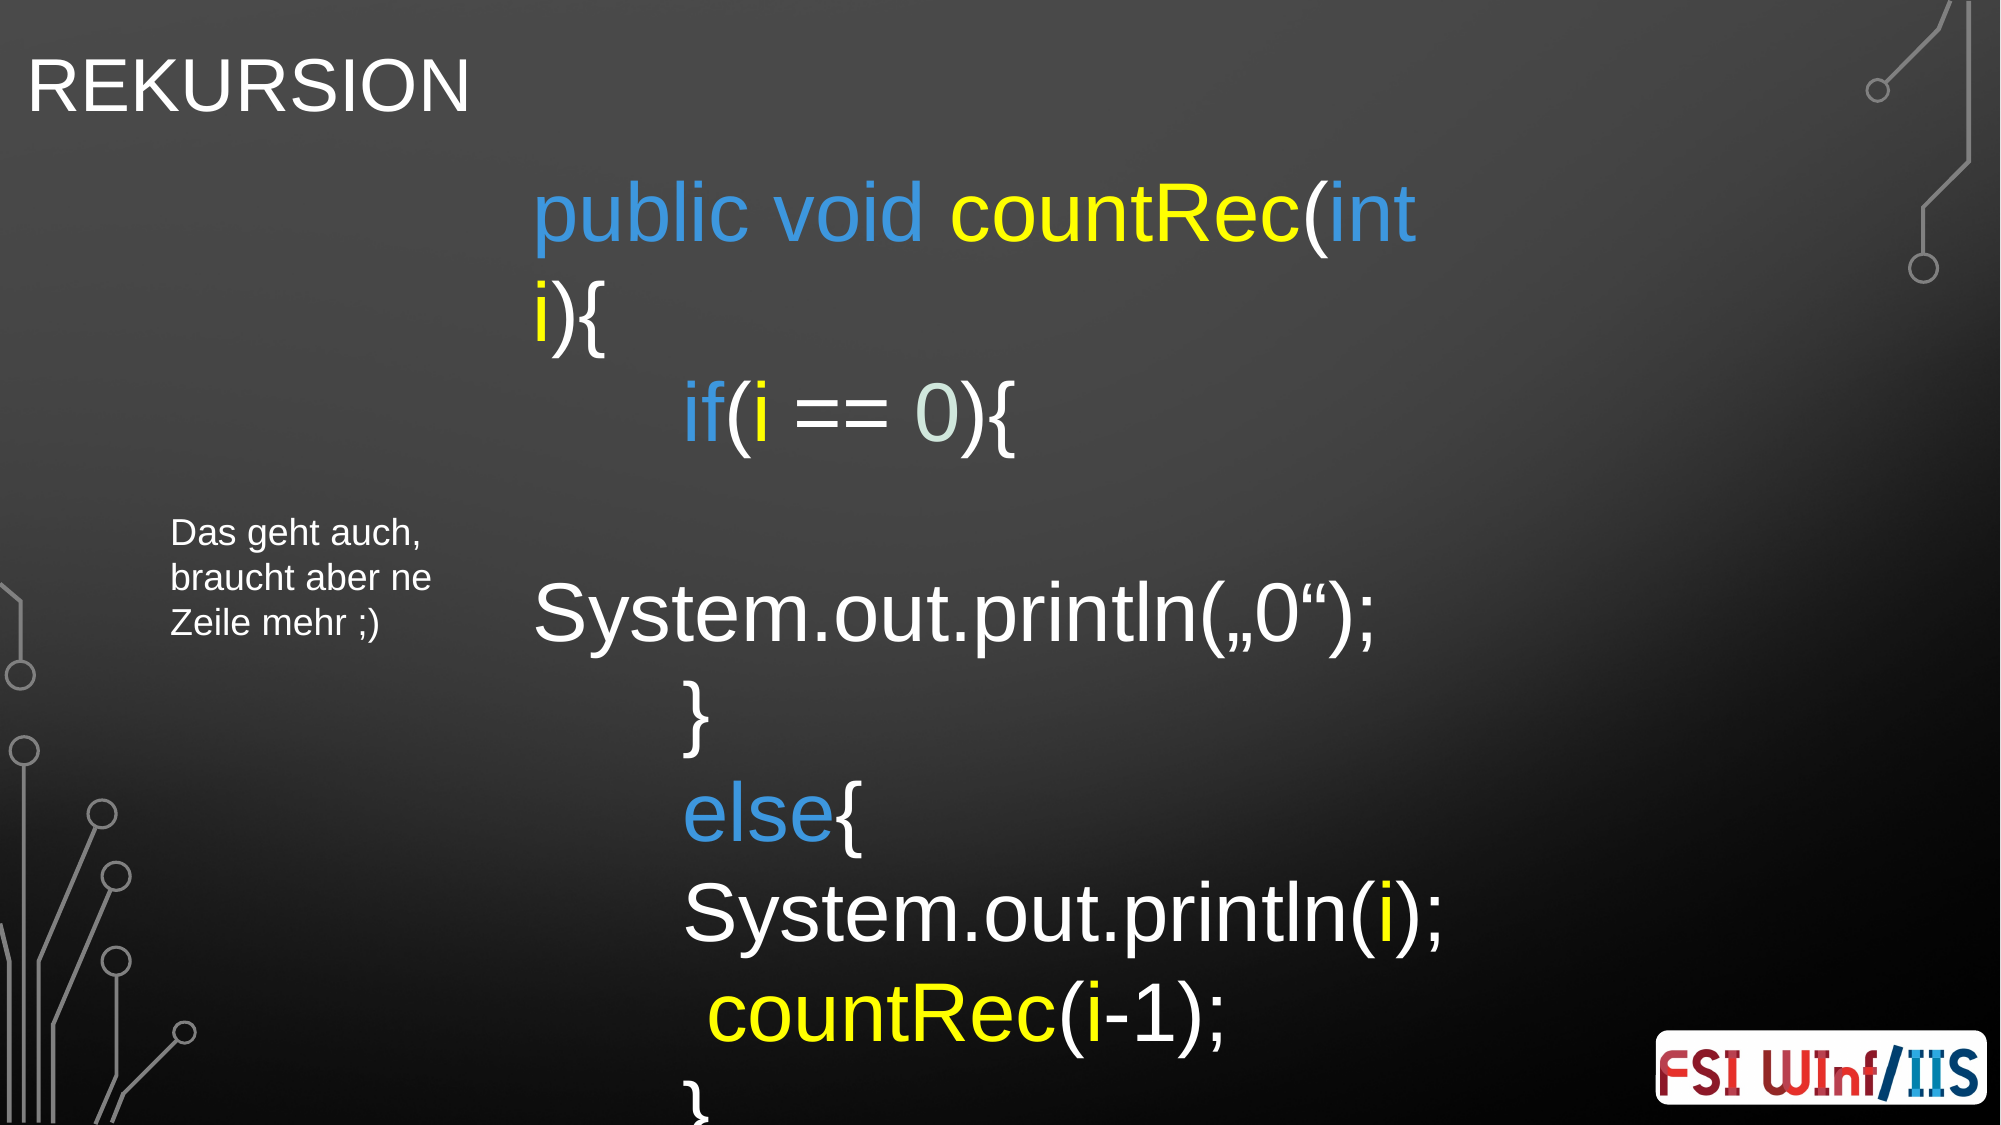

# Rekursion
public void countRec(int i){
	if(i == 0){
		System.out.println(„0“);
	}
	else{
	System.out.println(i);
	 countRec(i-1);
	}
}
Das geht auch, braucht aber ne Zeile mehr ;)